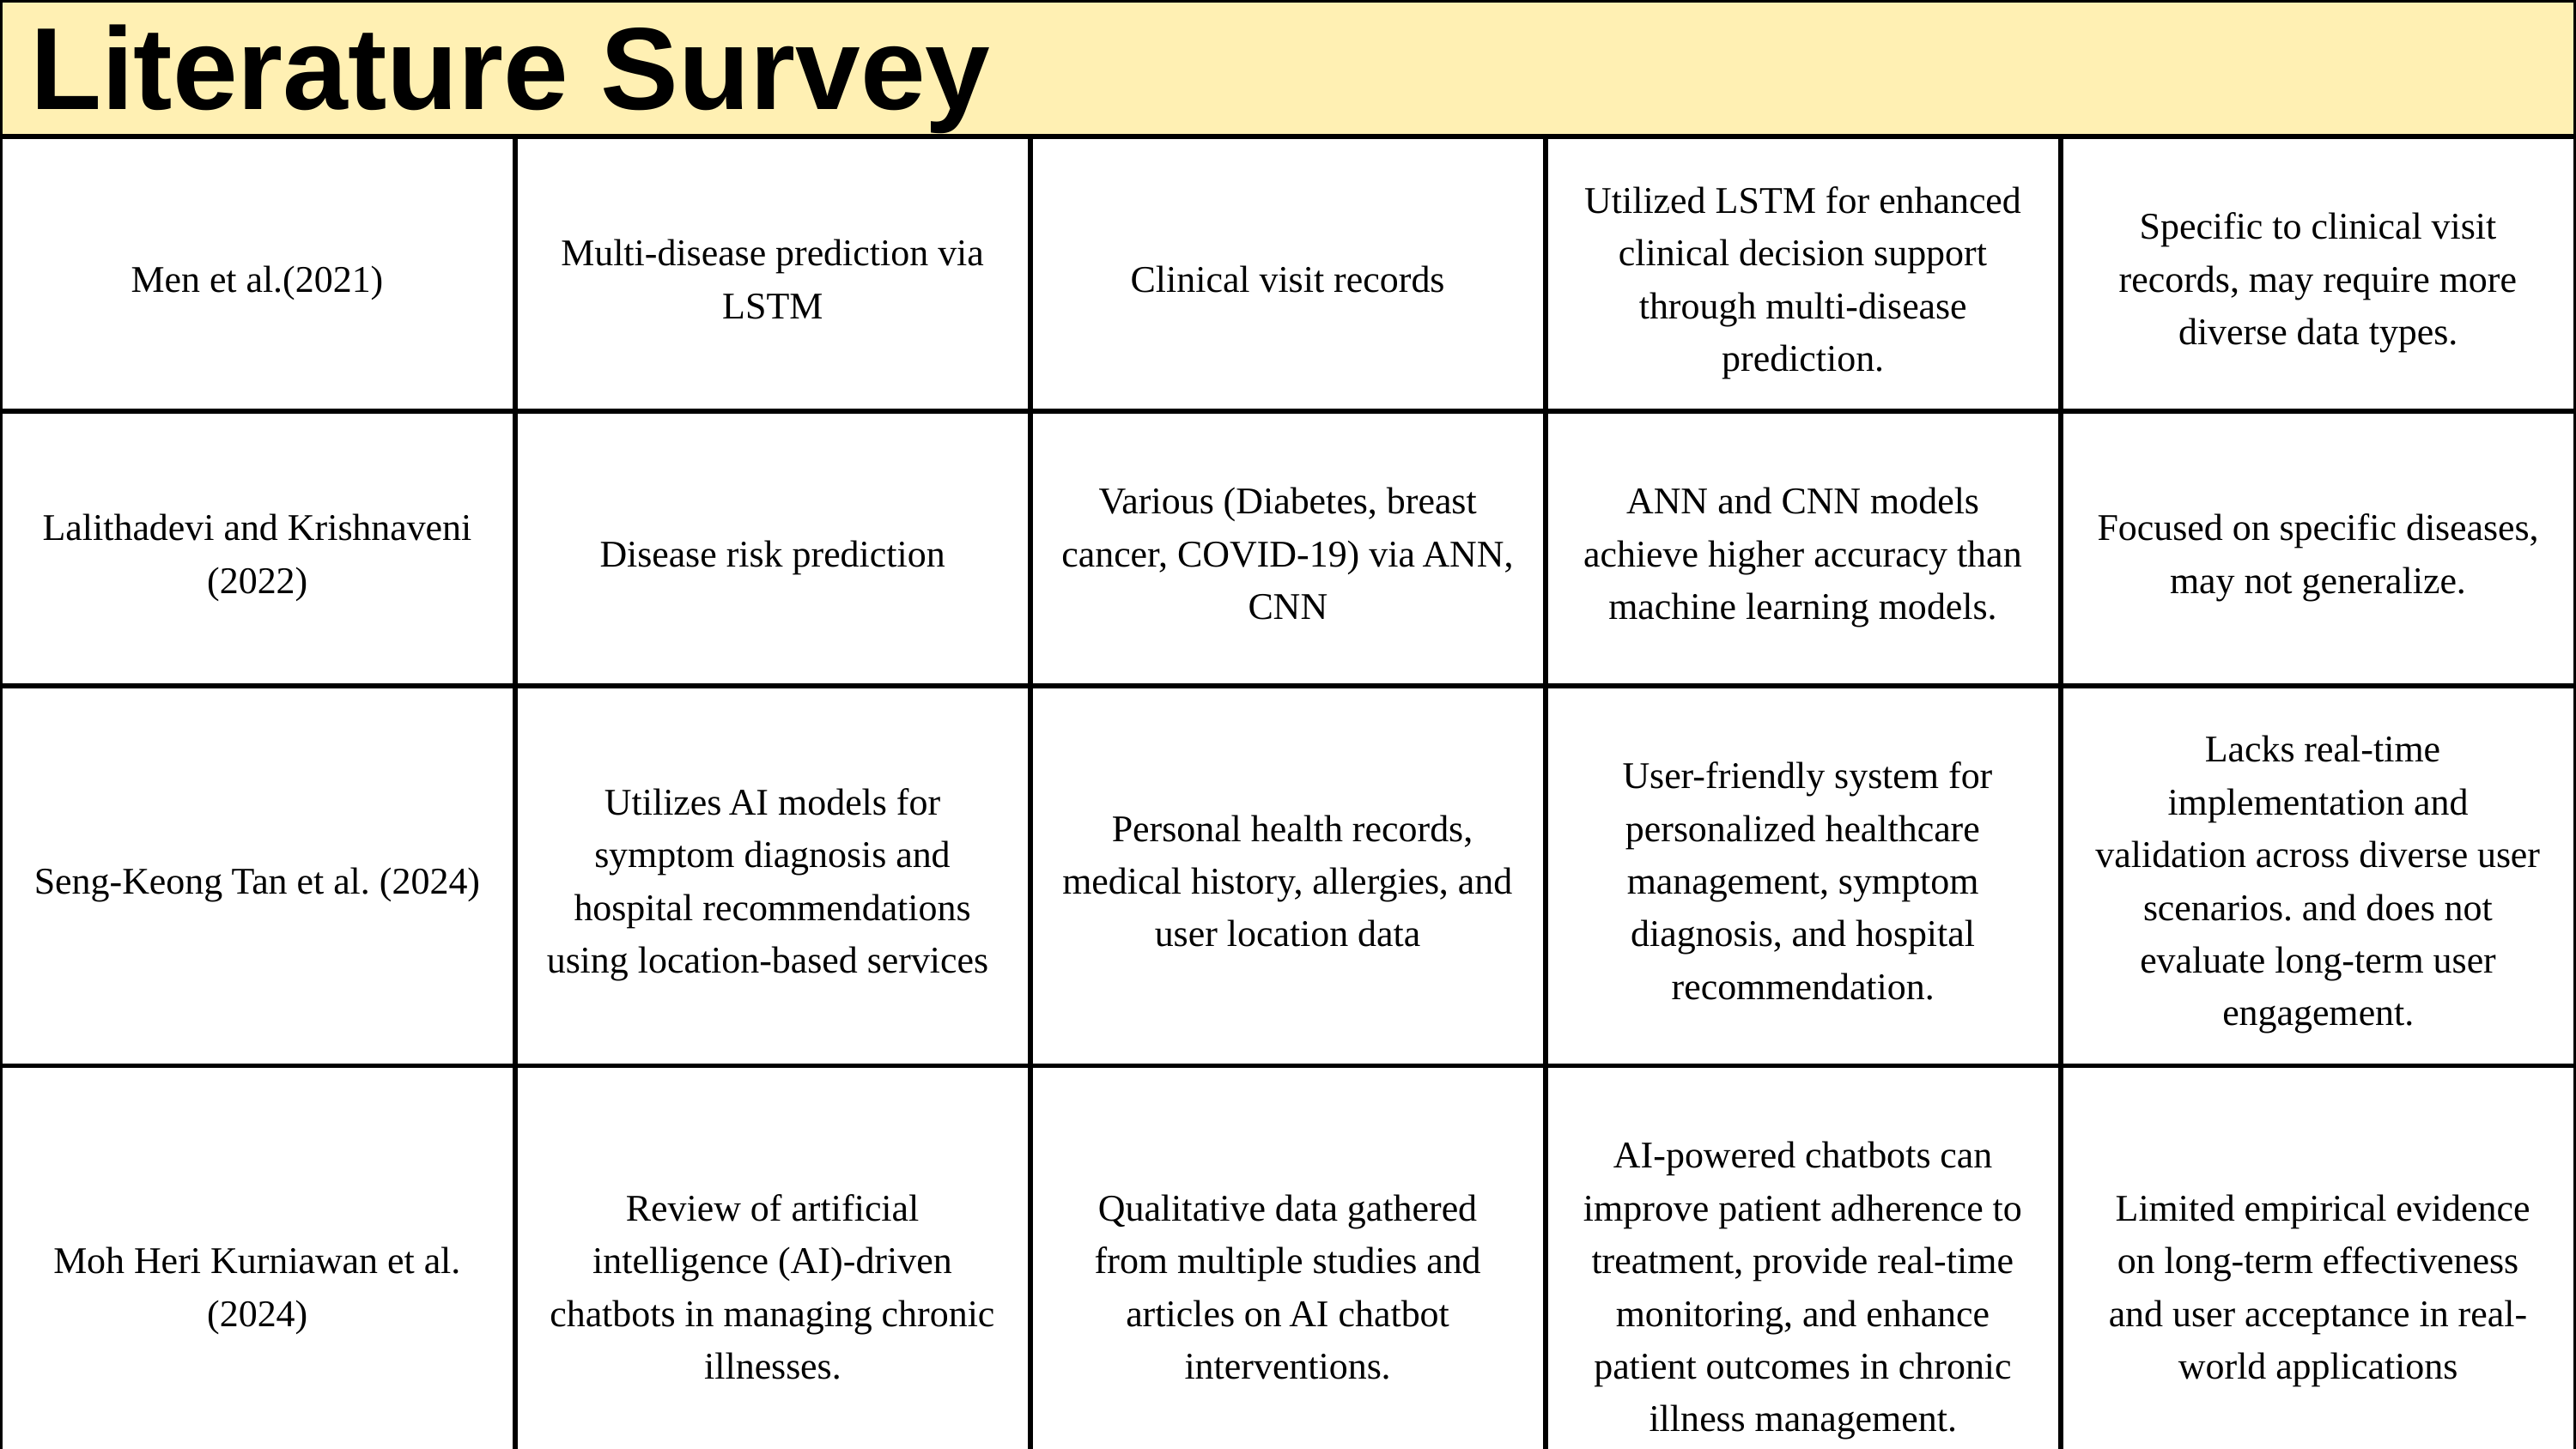

Literature Survey
| Men et al.(2021) | Multi-disease prediction via LSTM | Clinical visit records | Utilized LSTM for enhanced clinical decision support through multi-disease prediction. | Specific to clinical visit records, may require more diverse data types. |
| --- | --- | --- | --- | --- |
| Lalithadevi and Krishnaveni (2022) | Disease risk prediction | Various (Diabetes, breast cancer, COVID-19) via ANN, CNN | ANN and CNN models achieve higher accuracy than machine learning models. | Focused on specific diseases, may not generalize. |
| Seng-Keong Tan et al. (2024) | Utilizes AI models for symptom diagnosis and hospital recommendations using location-based services | Personal health records, medical history, allergies, and user location data | User-friendly system for personalized healthcare management, symptom diagnosis, and hospital recommendation. | Lacks real-time implementation and validation across diverse user scenarios. and does not evaluate long-term user engagement. |
| Moh Heri Kurniawan et al. (2024) | Review of artificial intelligence (AI)-driven chatbots in managing chronic illnesses. | Qualitative data gathered from multiple studies and articles on AI chatbot interventions. | AI-powered chatbots can improve patient adherence to treatment, provide real-time monitoring, and enhance patient outcomes in chronic illness management. | Limited empirical evidence on long-term effectiveness and user acceptance in real-world applications​ |